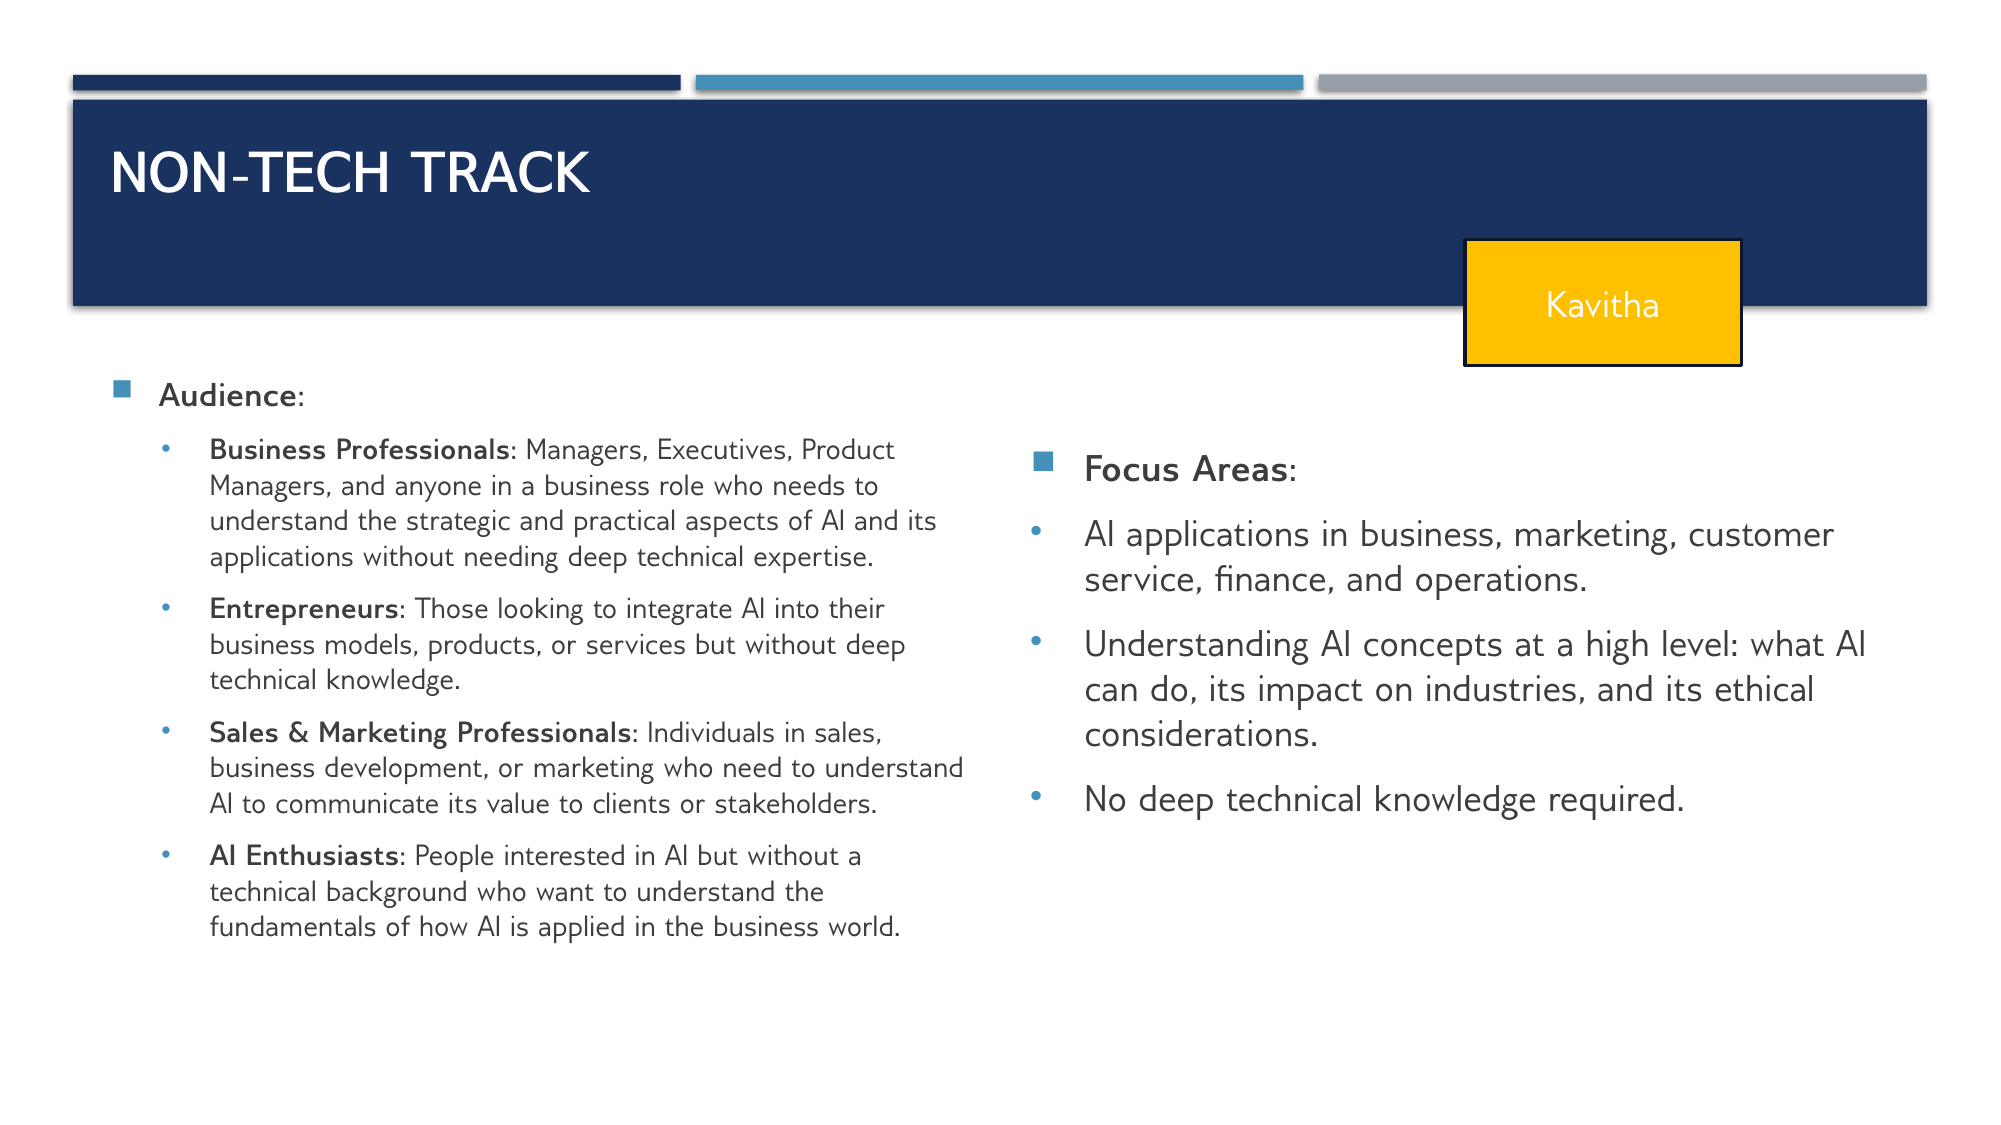

# Non-Tech Track
Kavitha
Audience:
Business Professionals: Managers, Executives, Product Managers, and anyone in a business role who needs to understand the strategic and practical aspects of AI and its applications without needing deep technical expertise.
Entrepreneurs: Those looking to integrate AI into their business models, products, or services but without deep technical knowledge.
Sales & Marketing Professionals: Individuals in sales, business development, or marketing who need to understand AI to communicate its value to clients or stakeholders.
AI Enthusiasts: People interested in AI but without a technical background who want to understand the fundamentals of how AI is applied in the business world.

Focus Areas:
AI applications in business, marketing, customer service, finance, and operations.
Understanding AI concepts at a high level: what AI can do, its impact on industries, and its ethical considerations.
No deep technical knowledge required.